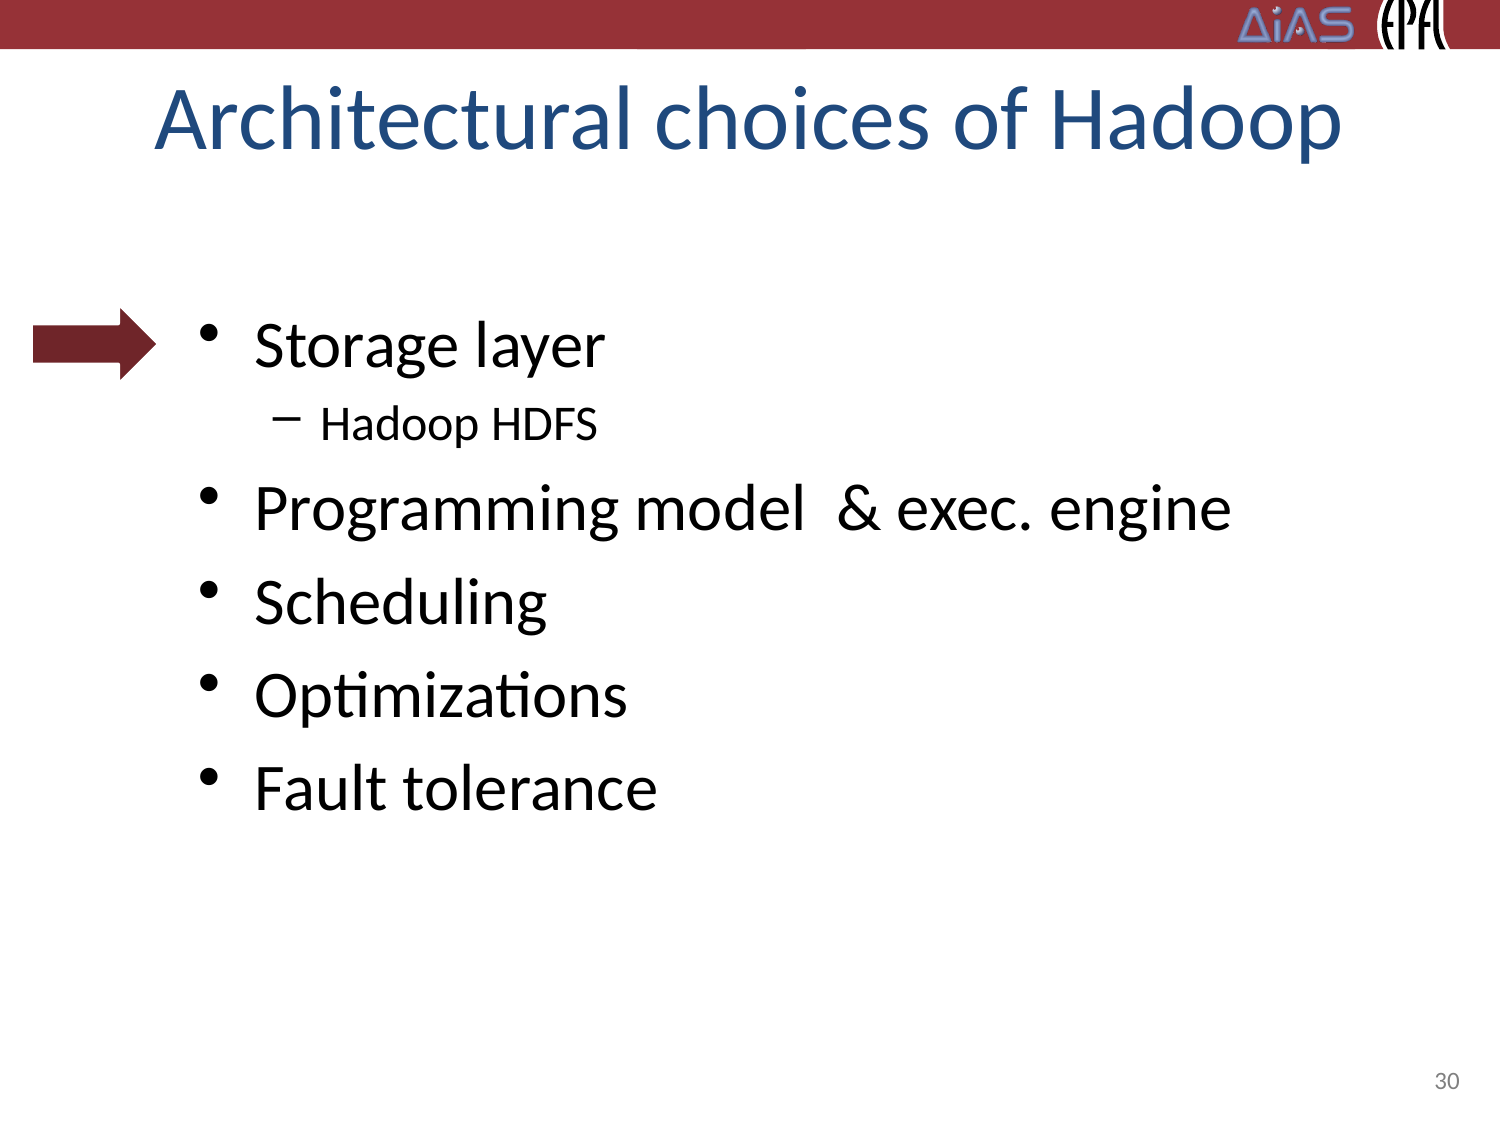

# Architectural choices of Hadoop

Storage layer
Hadoop HDFS
Programming model  & exec. engine
Scheduling
Optimizations
Fault tolerance

30